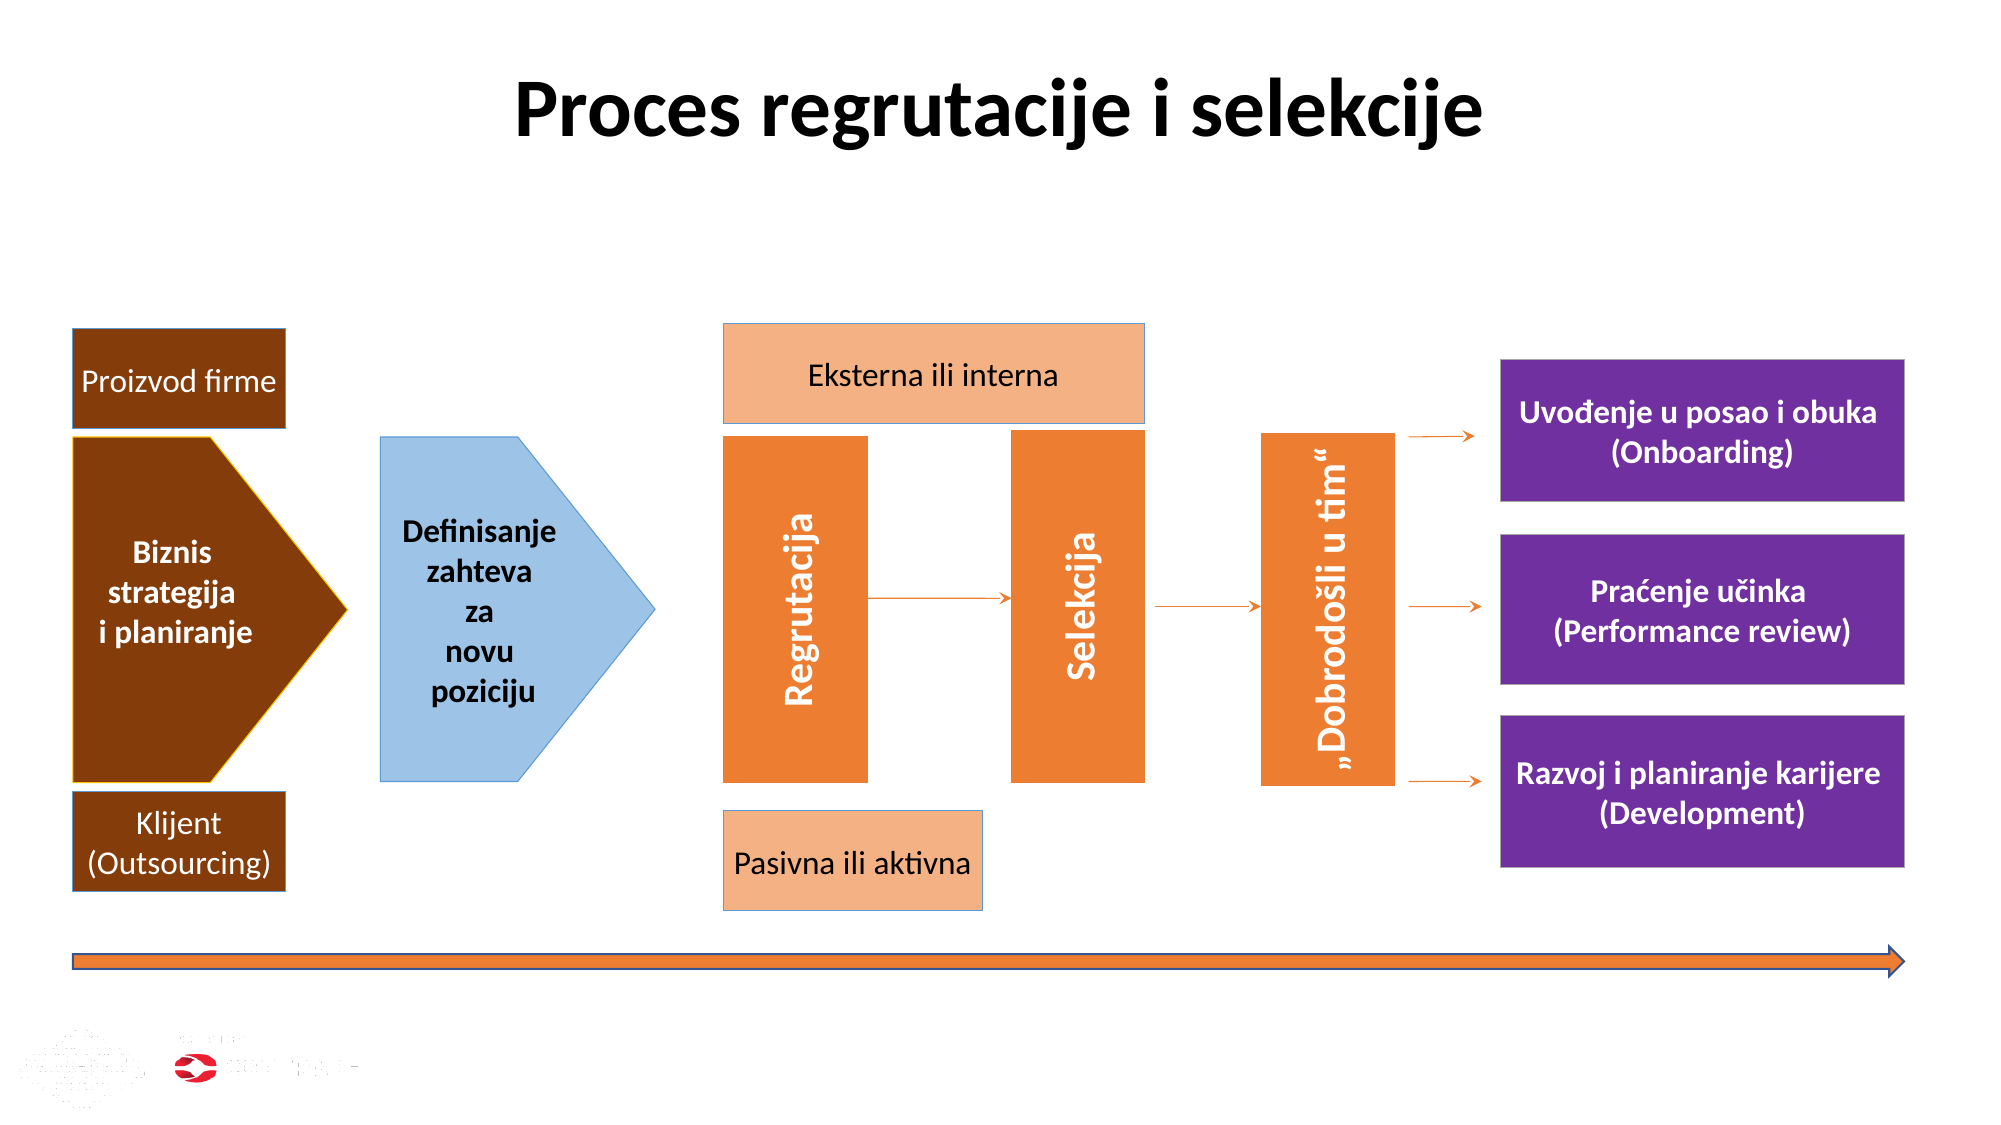

# Proces regrutacije i selekcije
Eksterna ili interna
Proizvod firme

Uvođenje u posao i obuka
(Onboarding)

Selekcija
„Dobrodošli u tim“

Biznis
strategija
i planiranje

Regrutacija
Definisanje
zahteva
za
novu
poziciju

Praćenje učinka
(Performance review)

Razvoj i planiranje karijere
(Development)

Klijent
(Outsourcing)
Pasivna ili aktivna